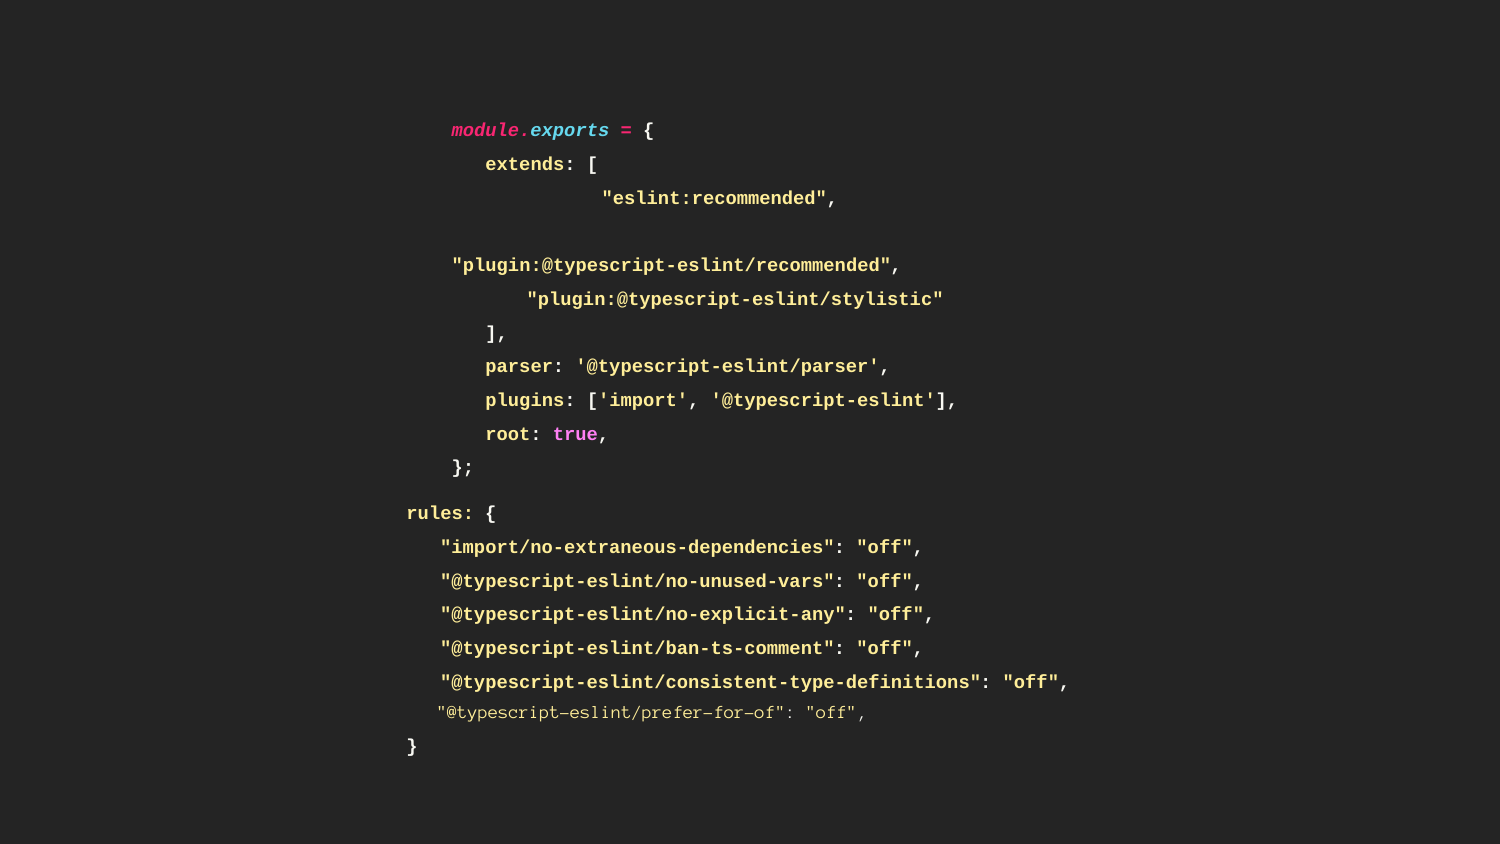

module.exports = {
   extends: [
 	"eslint:recommended",
 	"plugin:@typescript-eslint/recommended",
"plugin:@typescript-eslint/stylistic"
   ],
   parser: '@typescript-eslint/parser',
   plugins: ['import', '@typescript-eslint'],
   root: true,
};
rules: {
   "import/no-extraneous-dependencies": "off",
   "@typescript-eslint/no-unused-vars": "off",
   "@typescript-eslint/no-explicit-any": "off",
   "@typescript-eslint/ban-ts-comment": "off",
   "@typescript-eslint/consistent-type-definitions": "off",
   "@typescript-eslint/prefer-for-of": "off",
}